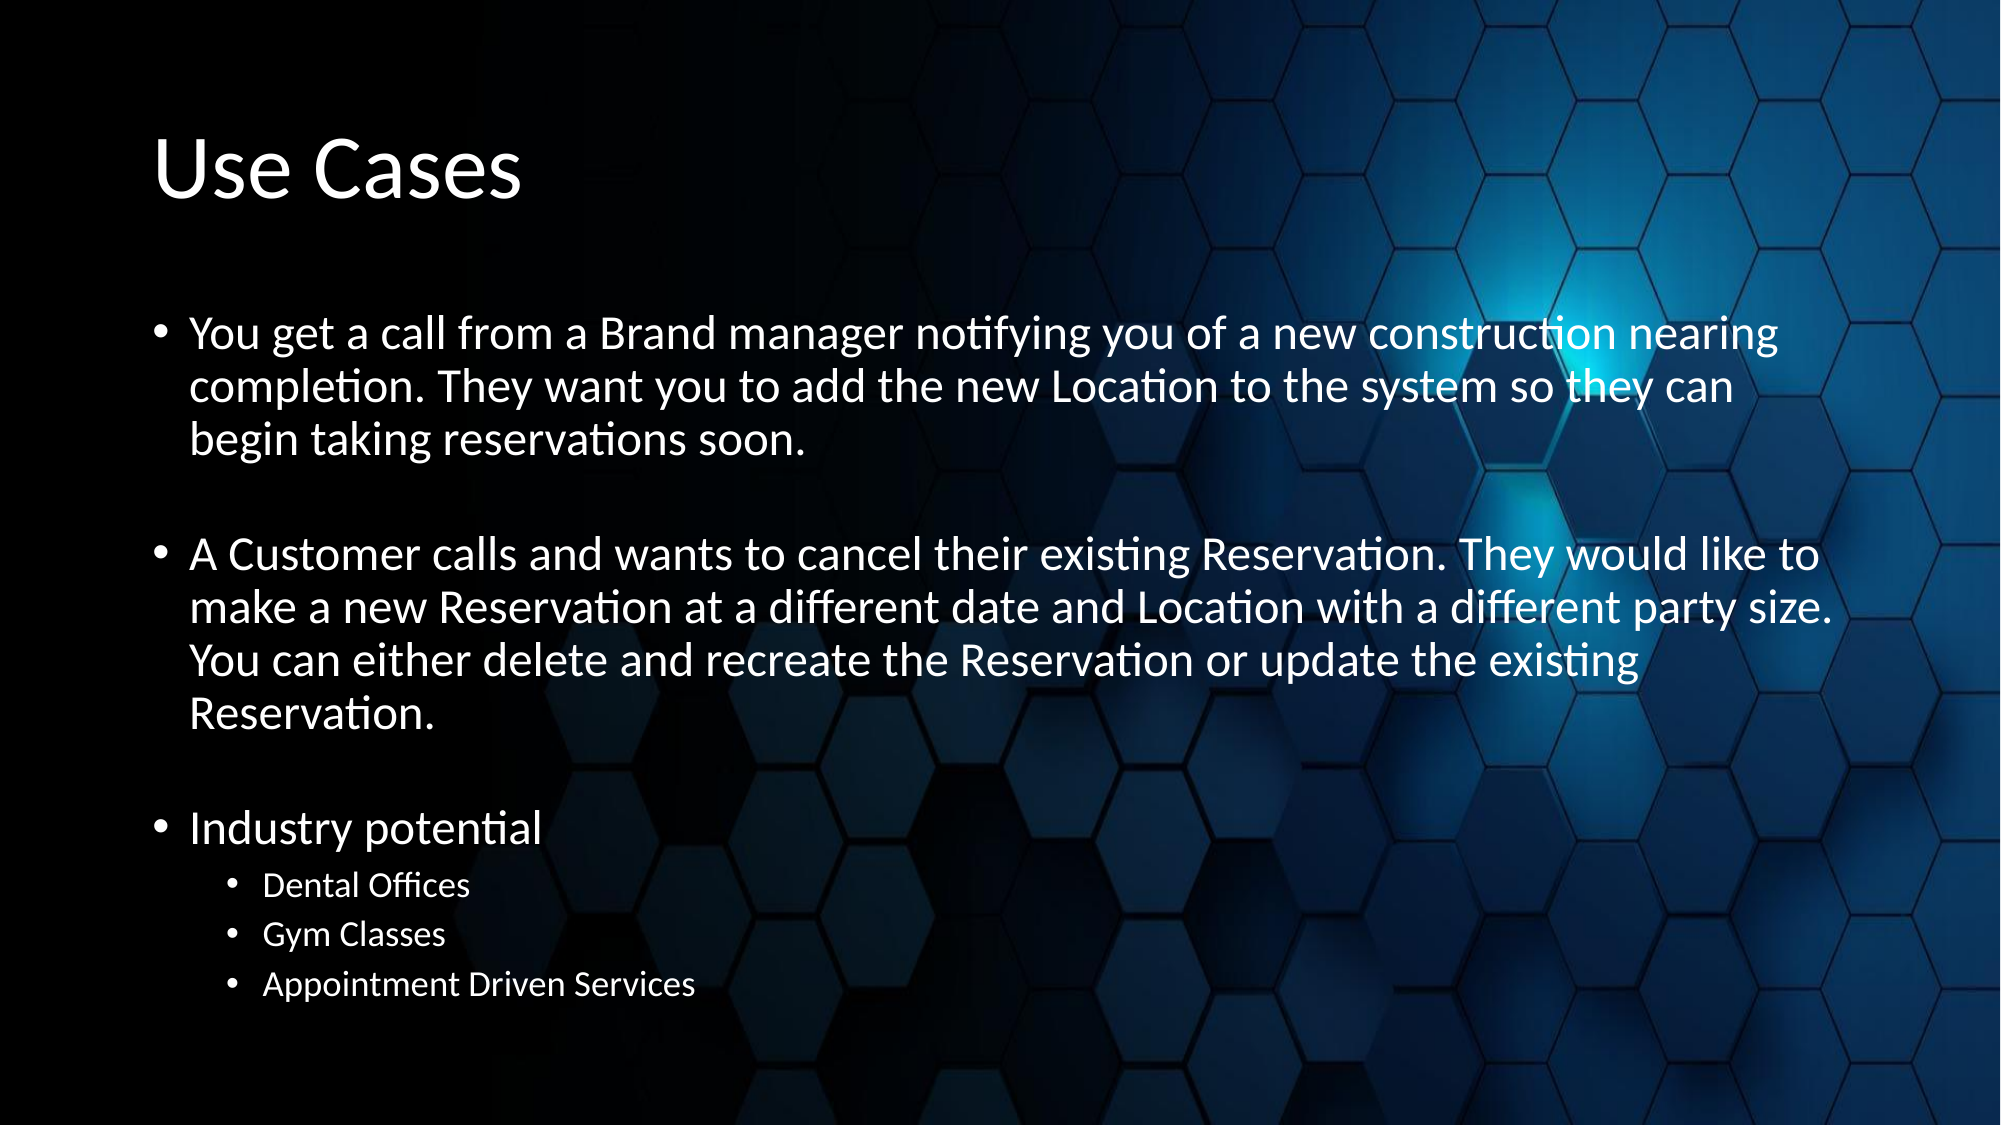

# Use Cases
You get a call from a Brand manager notifying you of a new construction nearing completion. They want you to add the new Location to the system so they can begin taking reservations soon.

A Customer calls and wants to cancel their existing Reservation. They would like to make a new Reservation at a different date and Location with a different party size. You can either delete and recreate the Reservation or update the existing Reservation.

Industry potential
Dental Offices
Gym Classes
Appointment Driven Services